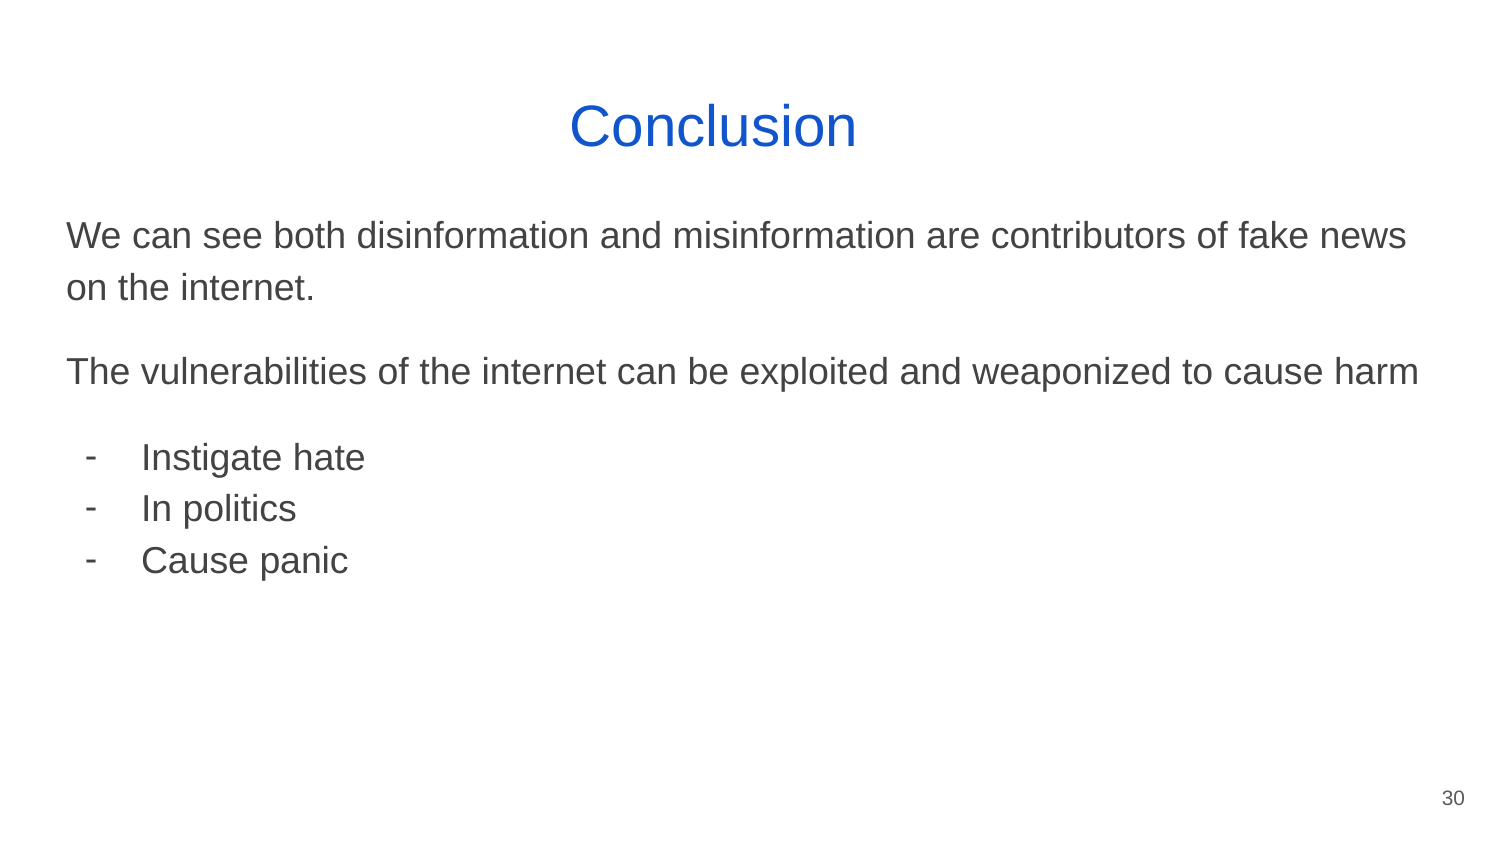

# Conclusion
We can see both disinformation and misinformation are contributors of fake news on the internet.
The vulnerabilities of the internet can be exploited and weaponized to cause harm
Instigate hate
In politics
Cause panic

30